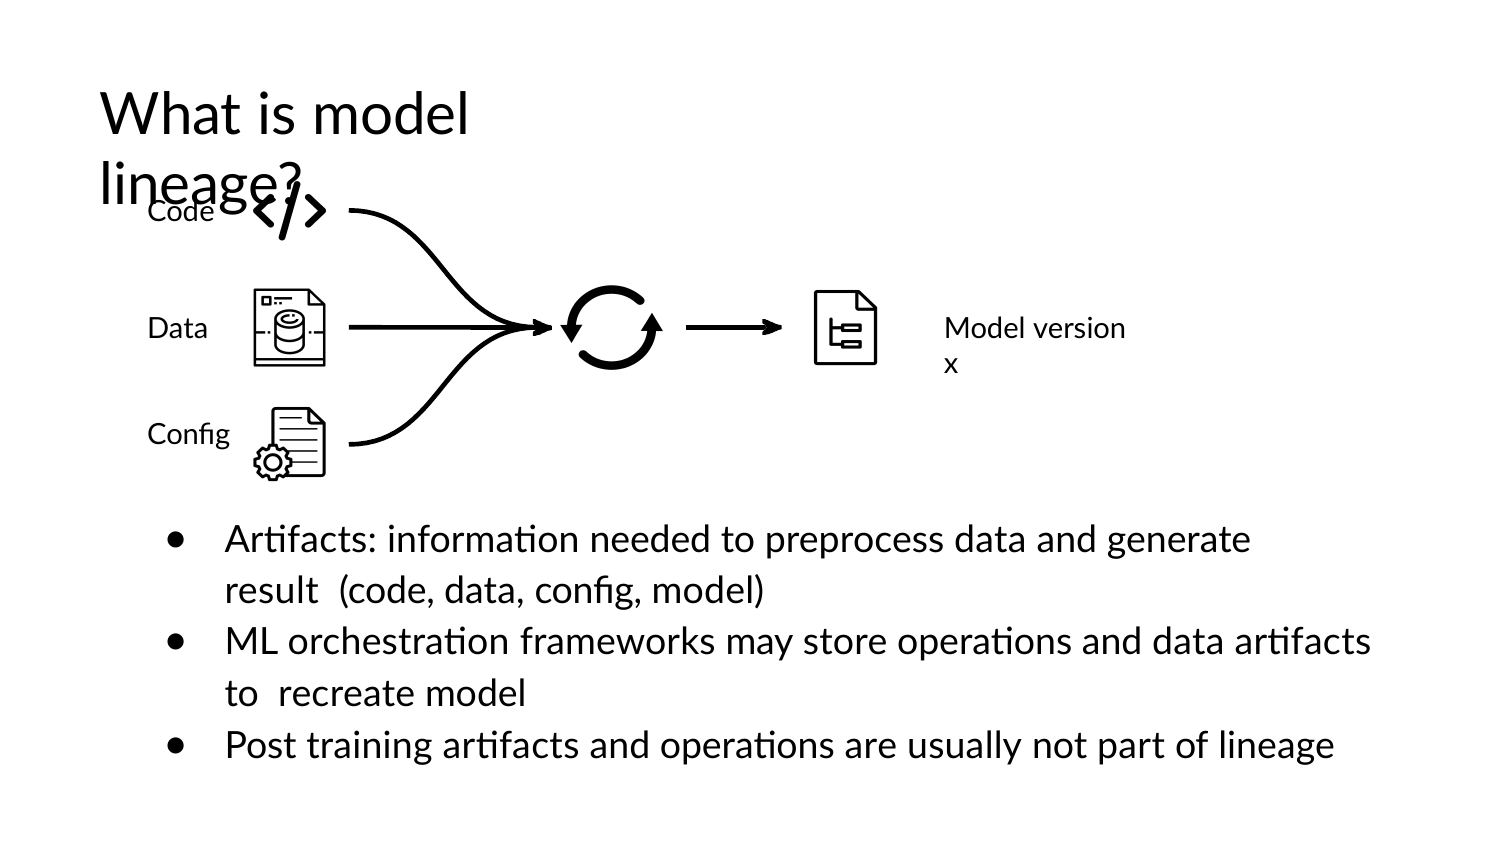

What is model lineage?

Code
Data
Model version x
Conﬁg

Artifacts: information needed to preprocess data and generate result  (code, data, conﬁg, model)
ML orchestration frameworks may store operations and data artifacts to  recreate model
Post training artifacts and operations are usually not part of lineage